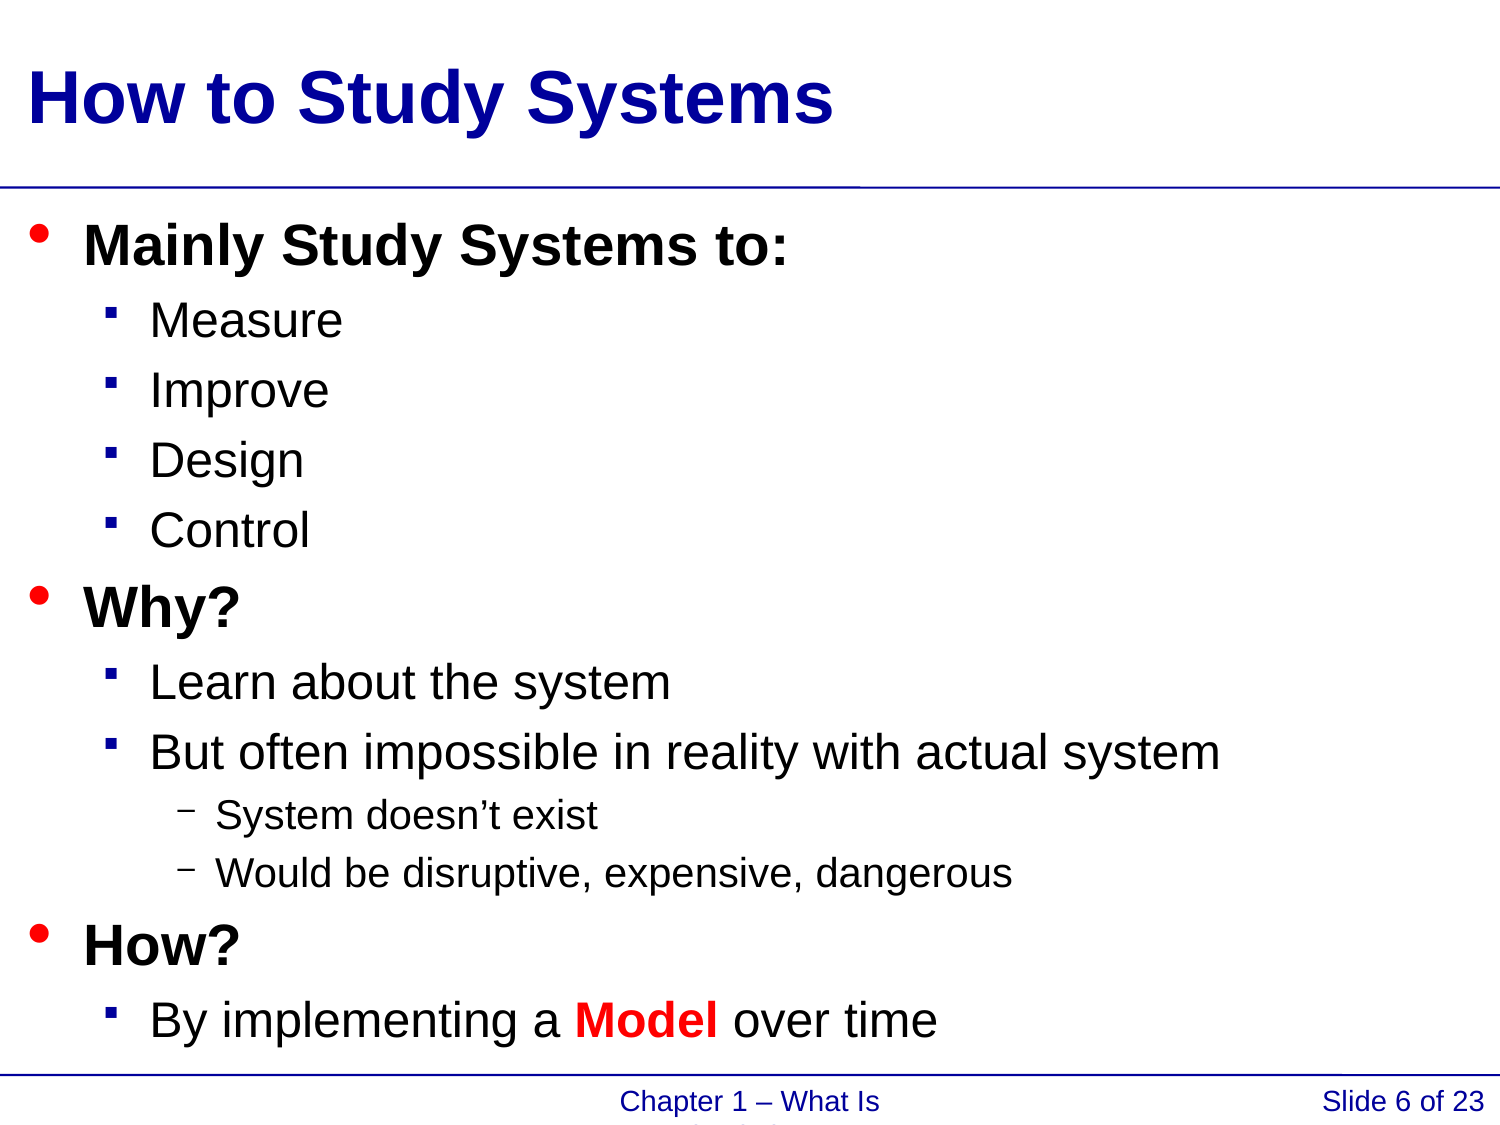

# How to Study Systems
Mainly Study Systems to:
Measure
Improve
Design
Control
Why?
Learn about the system
But often impossible in reality with actual system
System doesn’t exist
Would be disruptive, expensive, dangerous
How?
By implementing a Model over time
Chapter 1 – What Is Simulation?
Slide 6 of 23